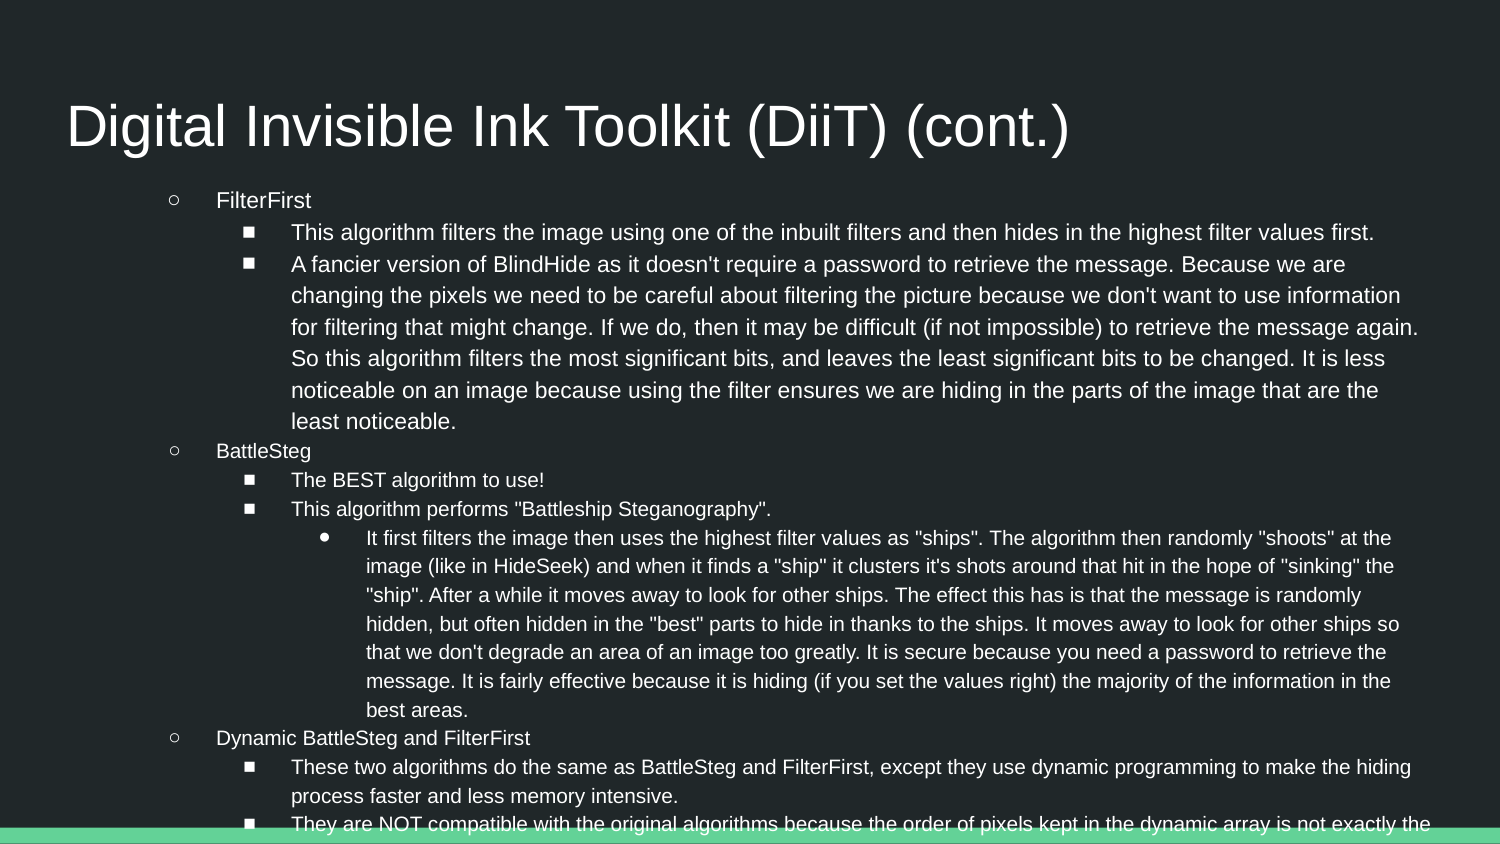

# Digital Invisible Ink Toolkit (DiiT) (cont.)
FilterFirst
This algorithm filters the image using one of the inbuilt filters and then hides in the highest filter values first.
A fancier version of BlindHide as it doesn't require a password to retrieve the message. Because we are changing the pixels we need to be careful about filtering the picture because we don't want to use information for filtering that might change. If we do, then it may be difficult (if not impossible) to retrieve the message again. So this algorithm filters the most significant bits, and leaves the least significant bits to be changed. It is less noticeable on an image because using the filter ensures we are hiding in the parts of the image that are the least noticeable.
BattleSteg
The BEST algorithm to use!
This algorithm performs "Battleship Steganography".
It first filters the image then uses the highest filter values as "ships". The algorithm then randomly "shoots" at the image (like in HideSeek) and when it finds a "ship" it clusters it's shots around that hit in the hope of "sinking" the "ship". After a while it moves away to look for other ships. The effect this has is that the message is randomly hidden, but often hidden in the "best" parts to hide in thanks to the ships. It moves away to look for other ships so that we don't degrade an area of an image too greatly. It is secure because you need a password to retrieve the message. It is fairly effective because it is hiding (if you set the values right) the majority of the information in the best areas.
Dynamic BattleSteg and FilterFirst
These two algorithms do the same as BattleSteg and FilterFirst, except they use dynamic programming to make the hiding process faster and less memory intensive.
They are NOT compatible with the original algorithms because the order of pixels kept in the dynamic array is not exactly the same.